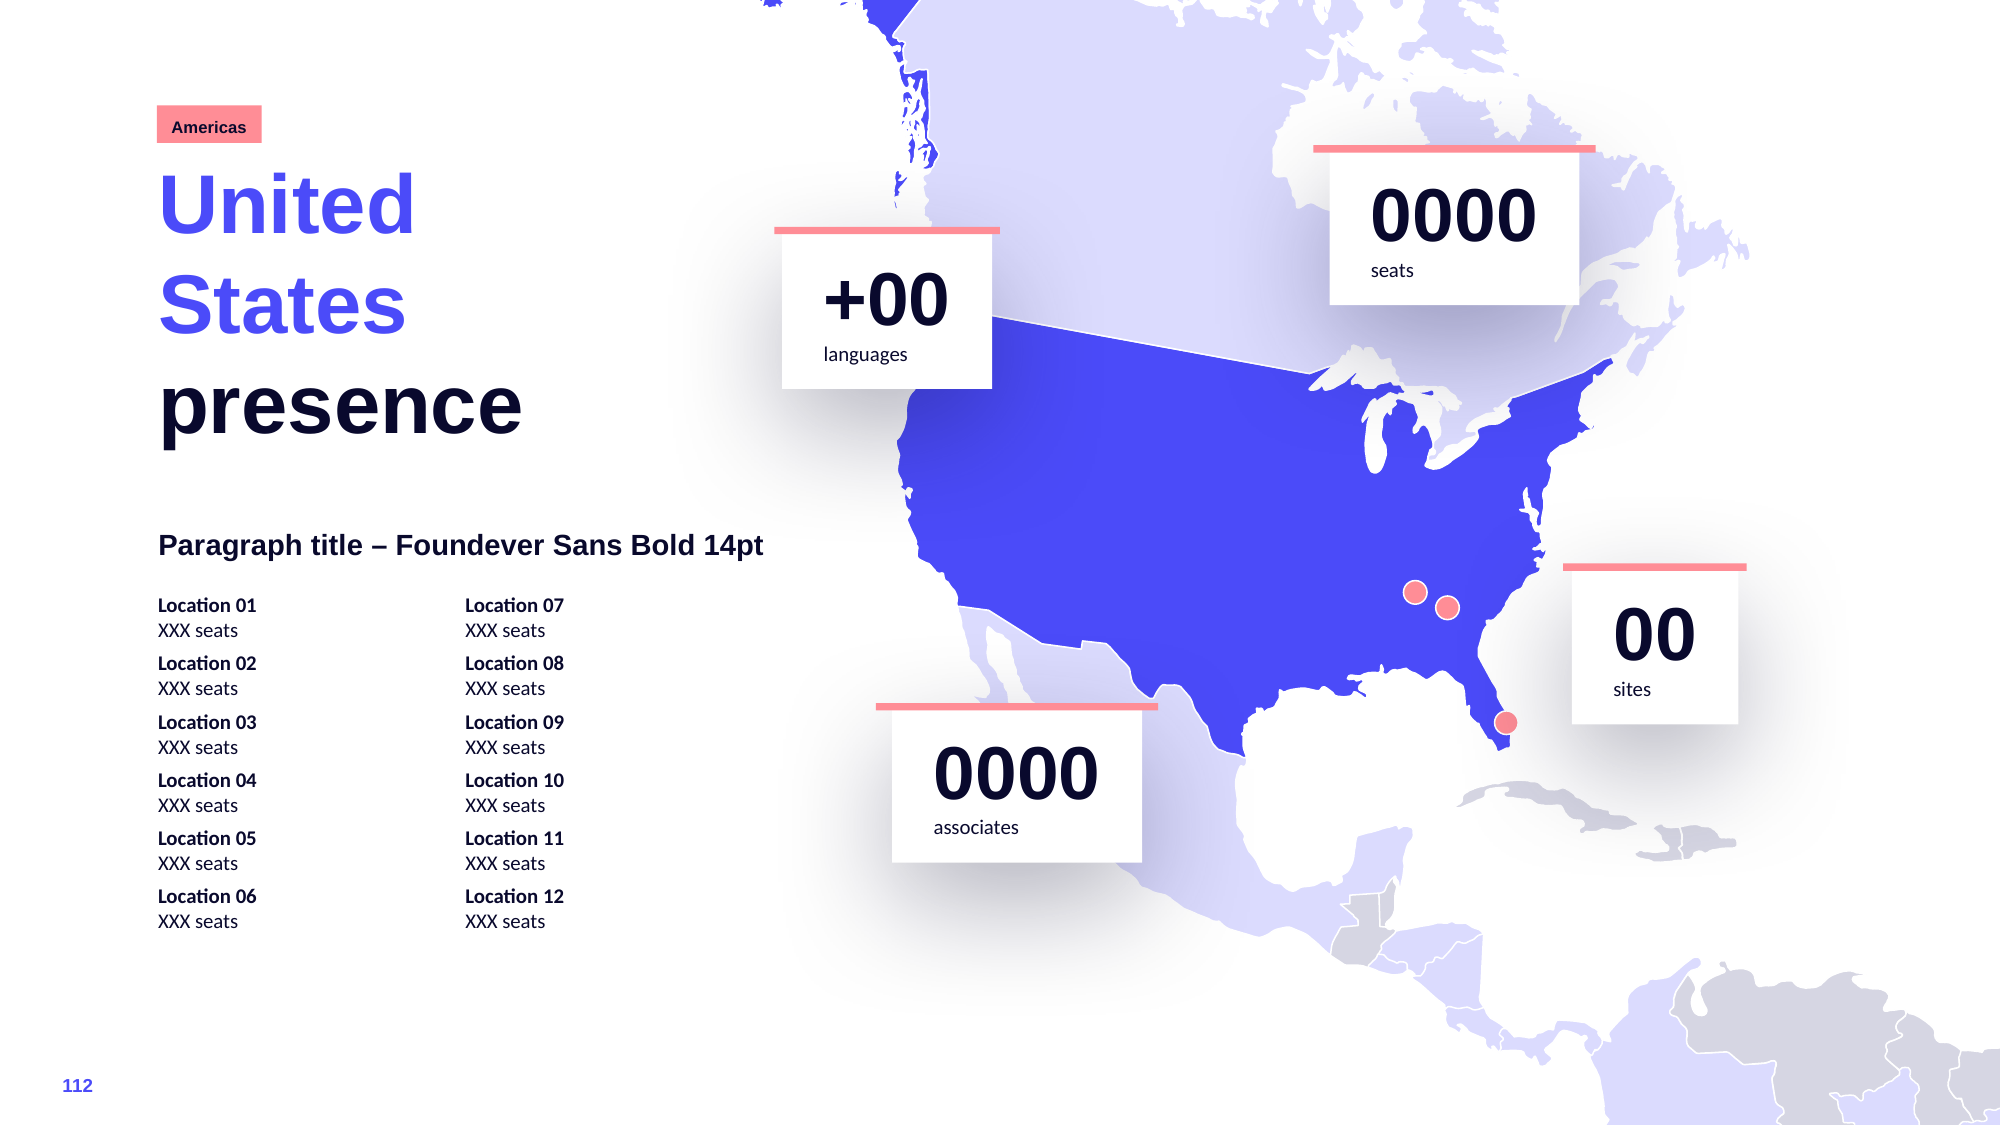

Americas
# United States presence

0000
seats

+00
languages
Paragraph title – Foundever Sans Bold 14pt

00
sites

Location 01
XXX seats
Location 02
XXX seats
Location 03
XXX seats
Location 04
XXX seats
Location 05
XXX seats
Location 06
XXX seats
Location 07
XXX seats
Location 08
XXX seats
Location 09
XXX seats
Location 10
XXX seats
Location 11
XXX seats
Location 12
XXX seats

0000
associates